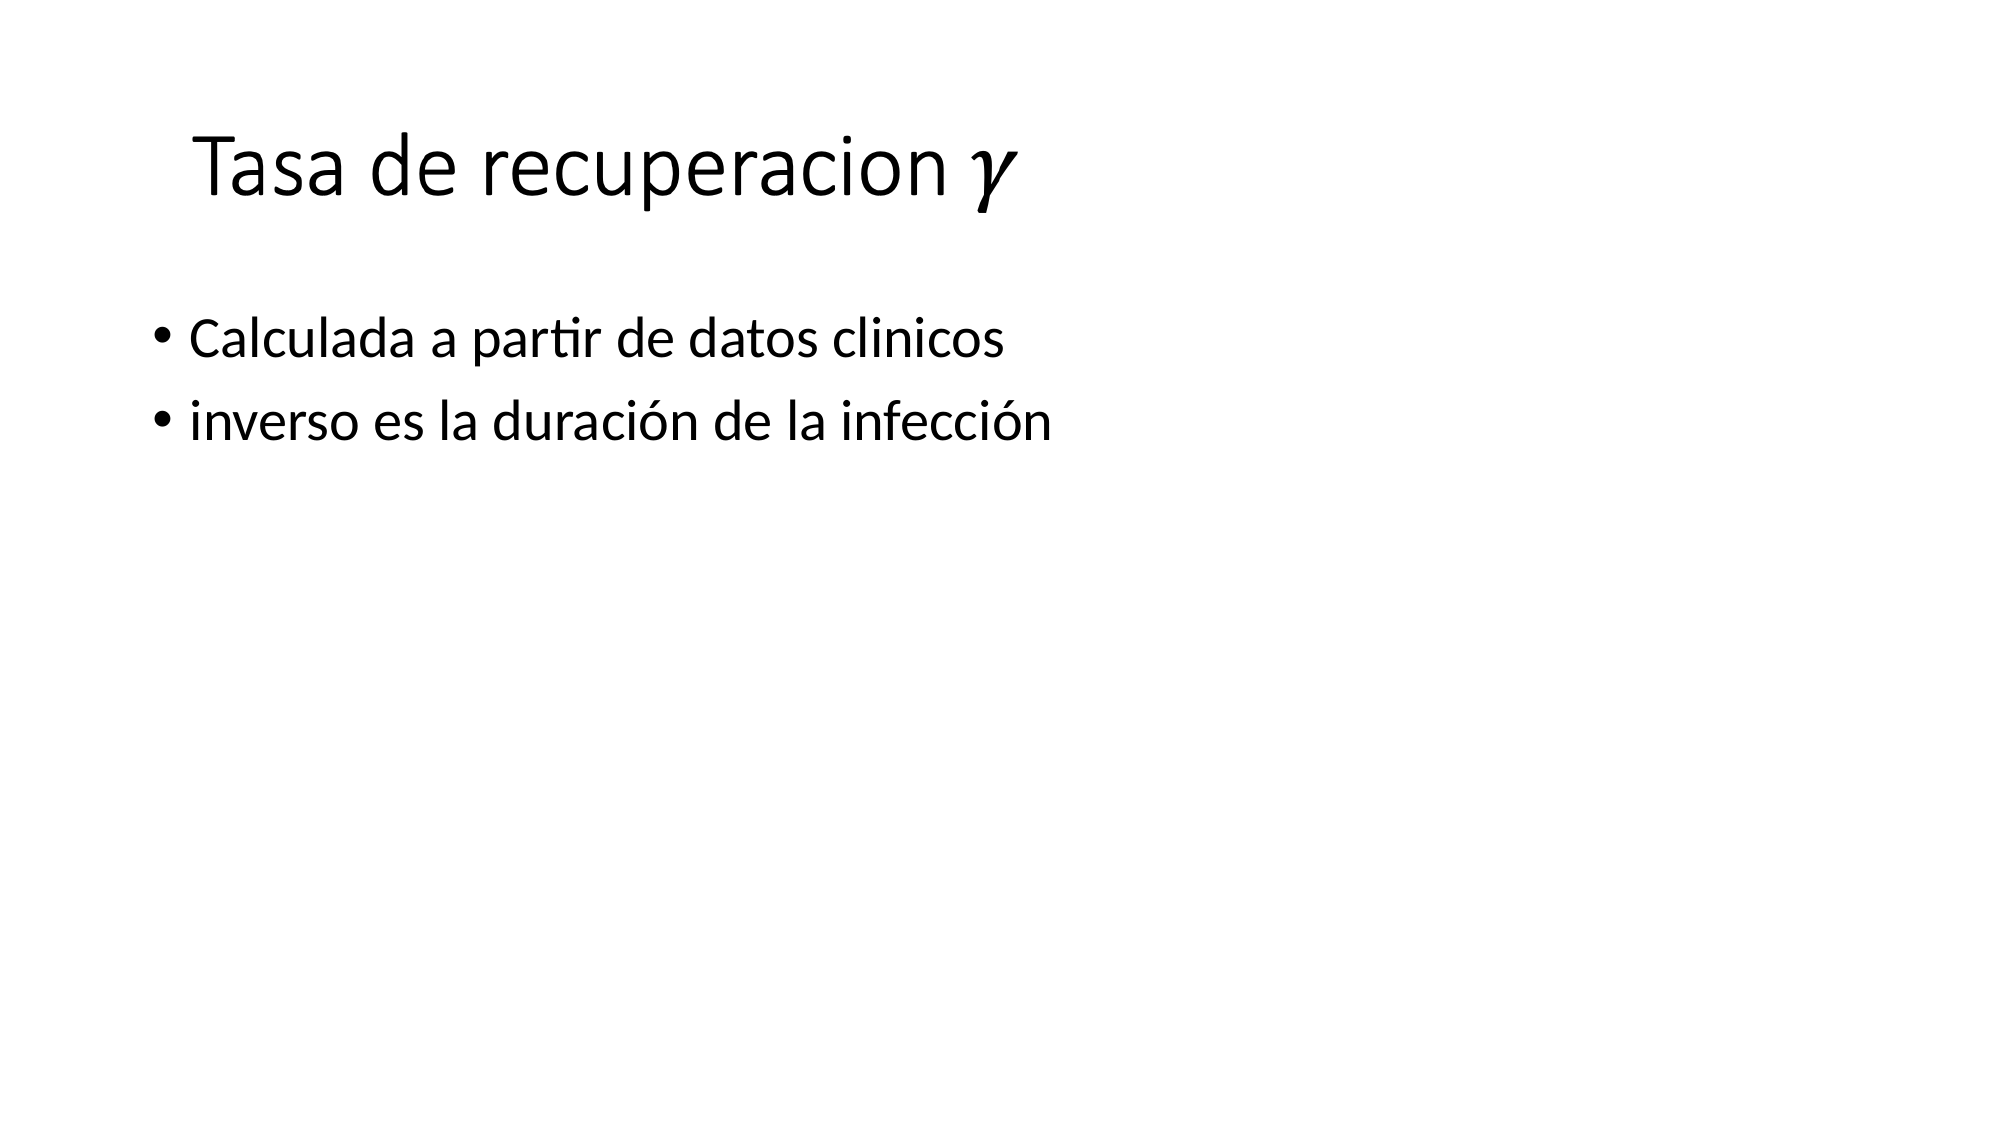

#
Calculada a partir de datos clinicos
inverso es la duración de la infección